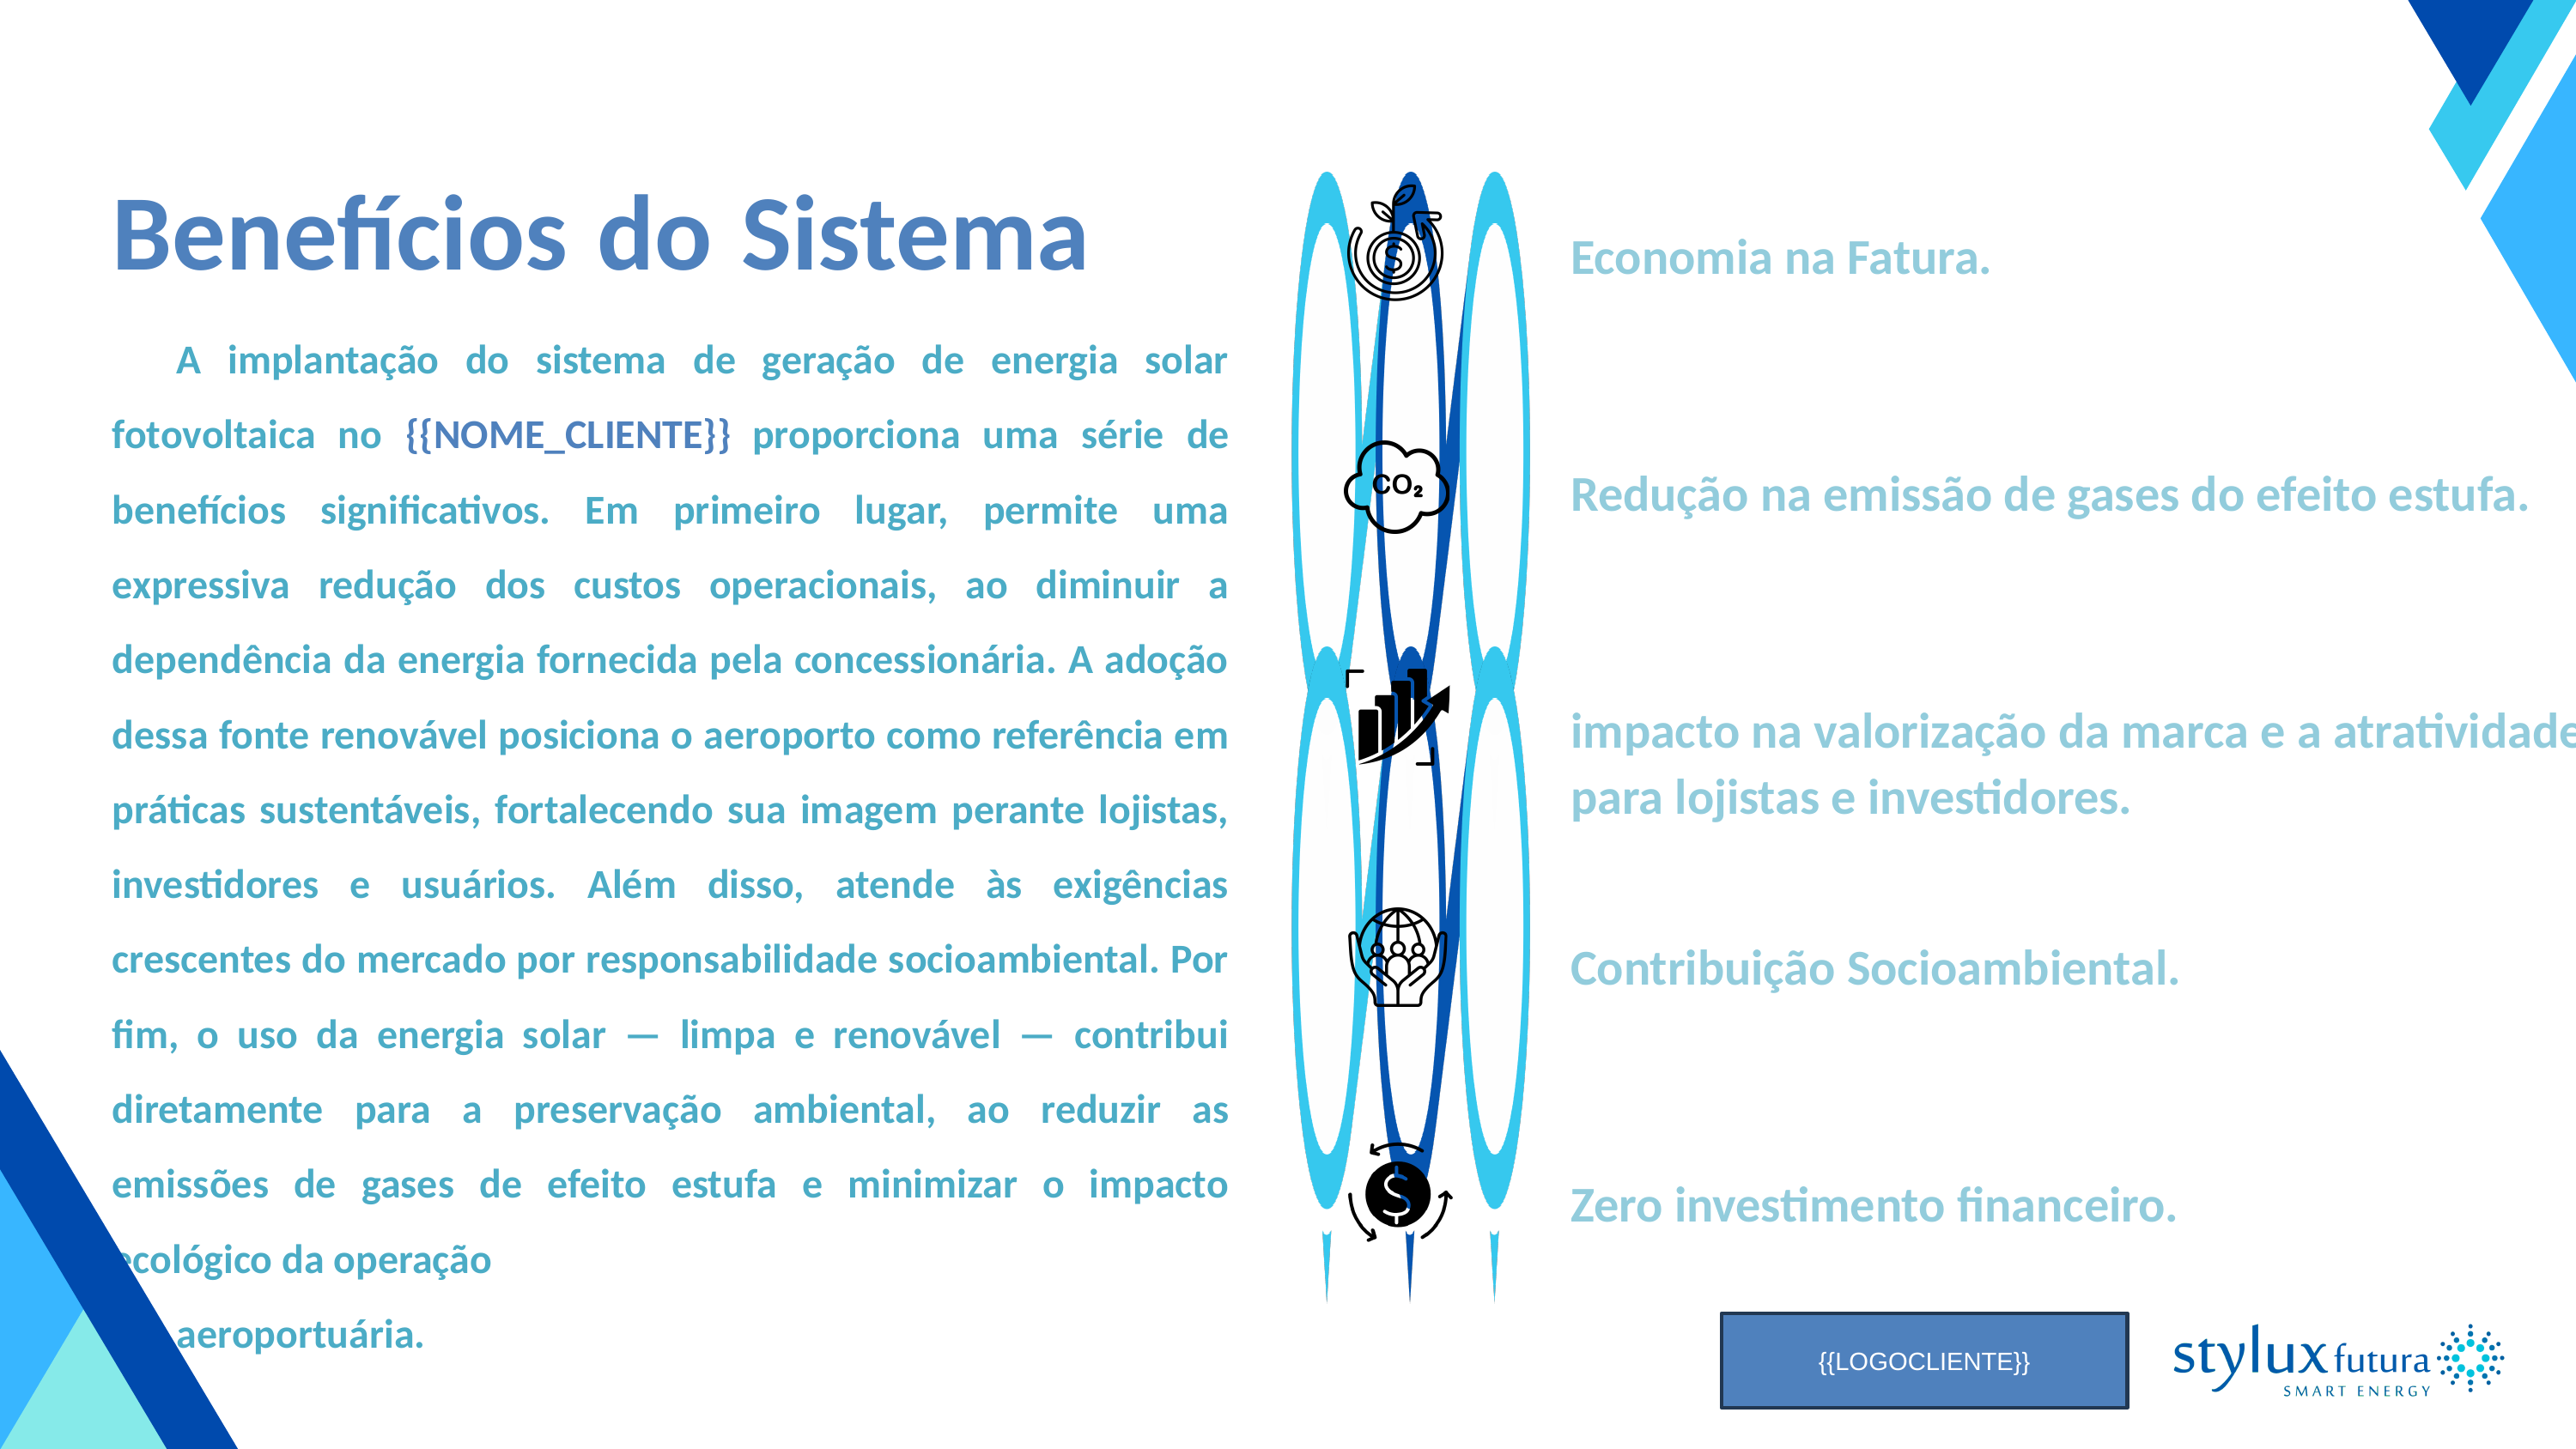

Benefícios do Sistema

Economia na Fatura.
A implantação do sistema de geração de energia solar fotovoltaica no {{NOME_CLIENTE}} proporciona uma série de benefícios significativos. Em primeiro lugar, permite uma expressiva redução dos custos operacionais, ao diminuir a dependência da energia fornecida pela concessionária. A adoção dessa fonte renovável posiciona o aeroporto como referência em práticas sustentáveis, fortalecendo sua imagem perante lojistas, investidores e usuários. Além disso, atende às exigências crescentes do mercado por responsabilidade socioambiental. Por fim, o uso da energia solar — limpa e renovável — contribui diretamente para a preservação ambiental, ao reduzir as emissões de gases de efeito estufa e minimizar o impacto ecológico da operação
aeroportuária.

Redução na emissão de gases do efeito estufa.

impacto na valorização da marca e a atratividade para lojistas e investidores.

Contribuição Socioambiental.

Zero investimento financeiro.

{{LOGOCLIENTE}}